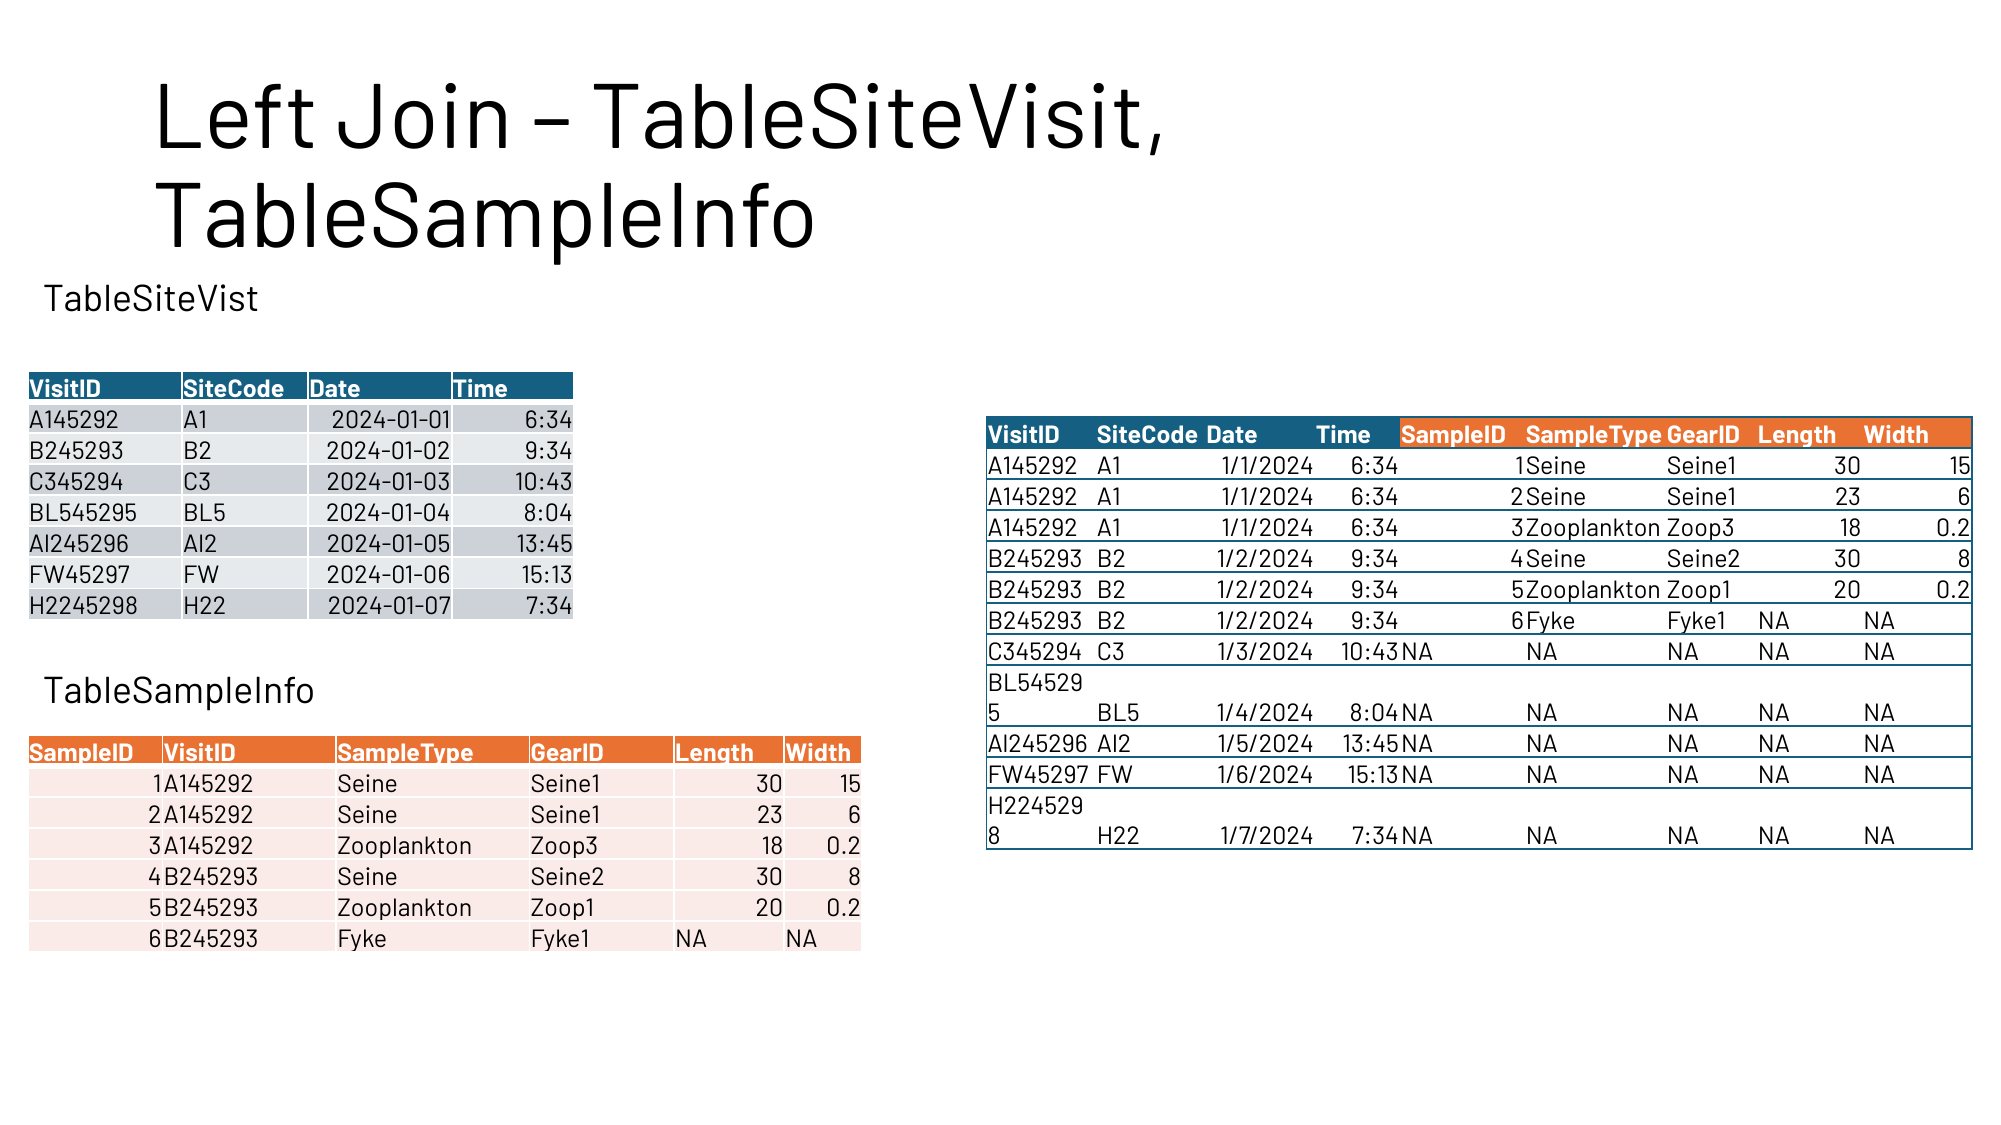

# Left Join – TableSiteVisit, TableSampleInfo
TableSiteVist
| VisitID | SiteCode | Date | Time |
| --- | --- | --- | --- |
| A145292 | A1 | 2024-01-01 | 6:34 |
| B245293 | B2 | 2024-01-02 | 9:34 |
| C345294 | C3 | 2024-01-03 | 10:43 |
| BL545295 | BL5 | 2024-01-04 | 8:04 |
| Al245296 | Al2 | 2024-01-05 | 13:45 |
| FW45297 | FW | 2024-01-06 | 15:13 |
| H2245298 | H22 | 2024-01-07 | 7:34 |
| VisitID | SiteCode | Date | Time | SampleID | SampleType | GearID | Length | Width |
| --- | --- | --- | --- | --- | --- | --- | --- | --- |
| A145292 | A1 | 1/1/2024 | 6:34 | 1 | Seine | Seine1 | 30 | 15 |
| A145292 | A1 | 1/1/2024 | 6:34 | 2 | Seine | Seine1 | 23 | 6 |
| A145292 | A1 | 1/1/2024 | 6:34 | 3 | Zooplankton | Zoop3 | 18 | 0.2 |
| B245293 | B2 | 1/2/2024 | 9:34 | 4 | Seine | Seine2 | 30 | 8 |
| B245293 | B2 | 1/2/2024 | 9:34 | 5 | Zooplankton | Zoop1 | 20 | 0.2 |
| B245293 | B2 | 1/2/2024 | 9:34 | 6 | Fyke | Fyke1 | NA | NA |
| C345294 | C3 | 1/3/2024 | 10:43 | NA | NA | NA | NA | NA |
| BL545295 | BL5 | 1/4/2024 | 8:04 | NA | NA | NA | NA | NA |
| Al245296 | Al2 | 1/5/2024 | 13:45 | NA | NA | NA | NA | NA |
| FW45297 | FW | 1/6/2024 | 15:13 | NA | NA | NA | NA | NA |
| H2245298 | H22 | 1/7/2024 | 7:34 | NA | NA | NA | NA | NA |
TableSampleInfo
| SampleID | VisitID | SampleType | GearID | Length | Width |
| --- | --- | --- | --- | --- | --- |
| 1 | A145292 | Seine | Seine1 | 30 | 15 |
| 2 | A145292 | Seine | Seine1 | 23 | 6 |
| 3 | A145292 | Zooplankton | Zoop3 | 18 | 0.2 |
| 4 | B245293 | Seine | Seine2 | 30 | 8 |
| 5 | B245293 | Zooplankton | Zoop1 | 20 | 0.2 |
| 6 | B245293 | Fyke | Fyke1 | NA | NA |